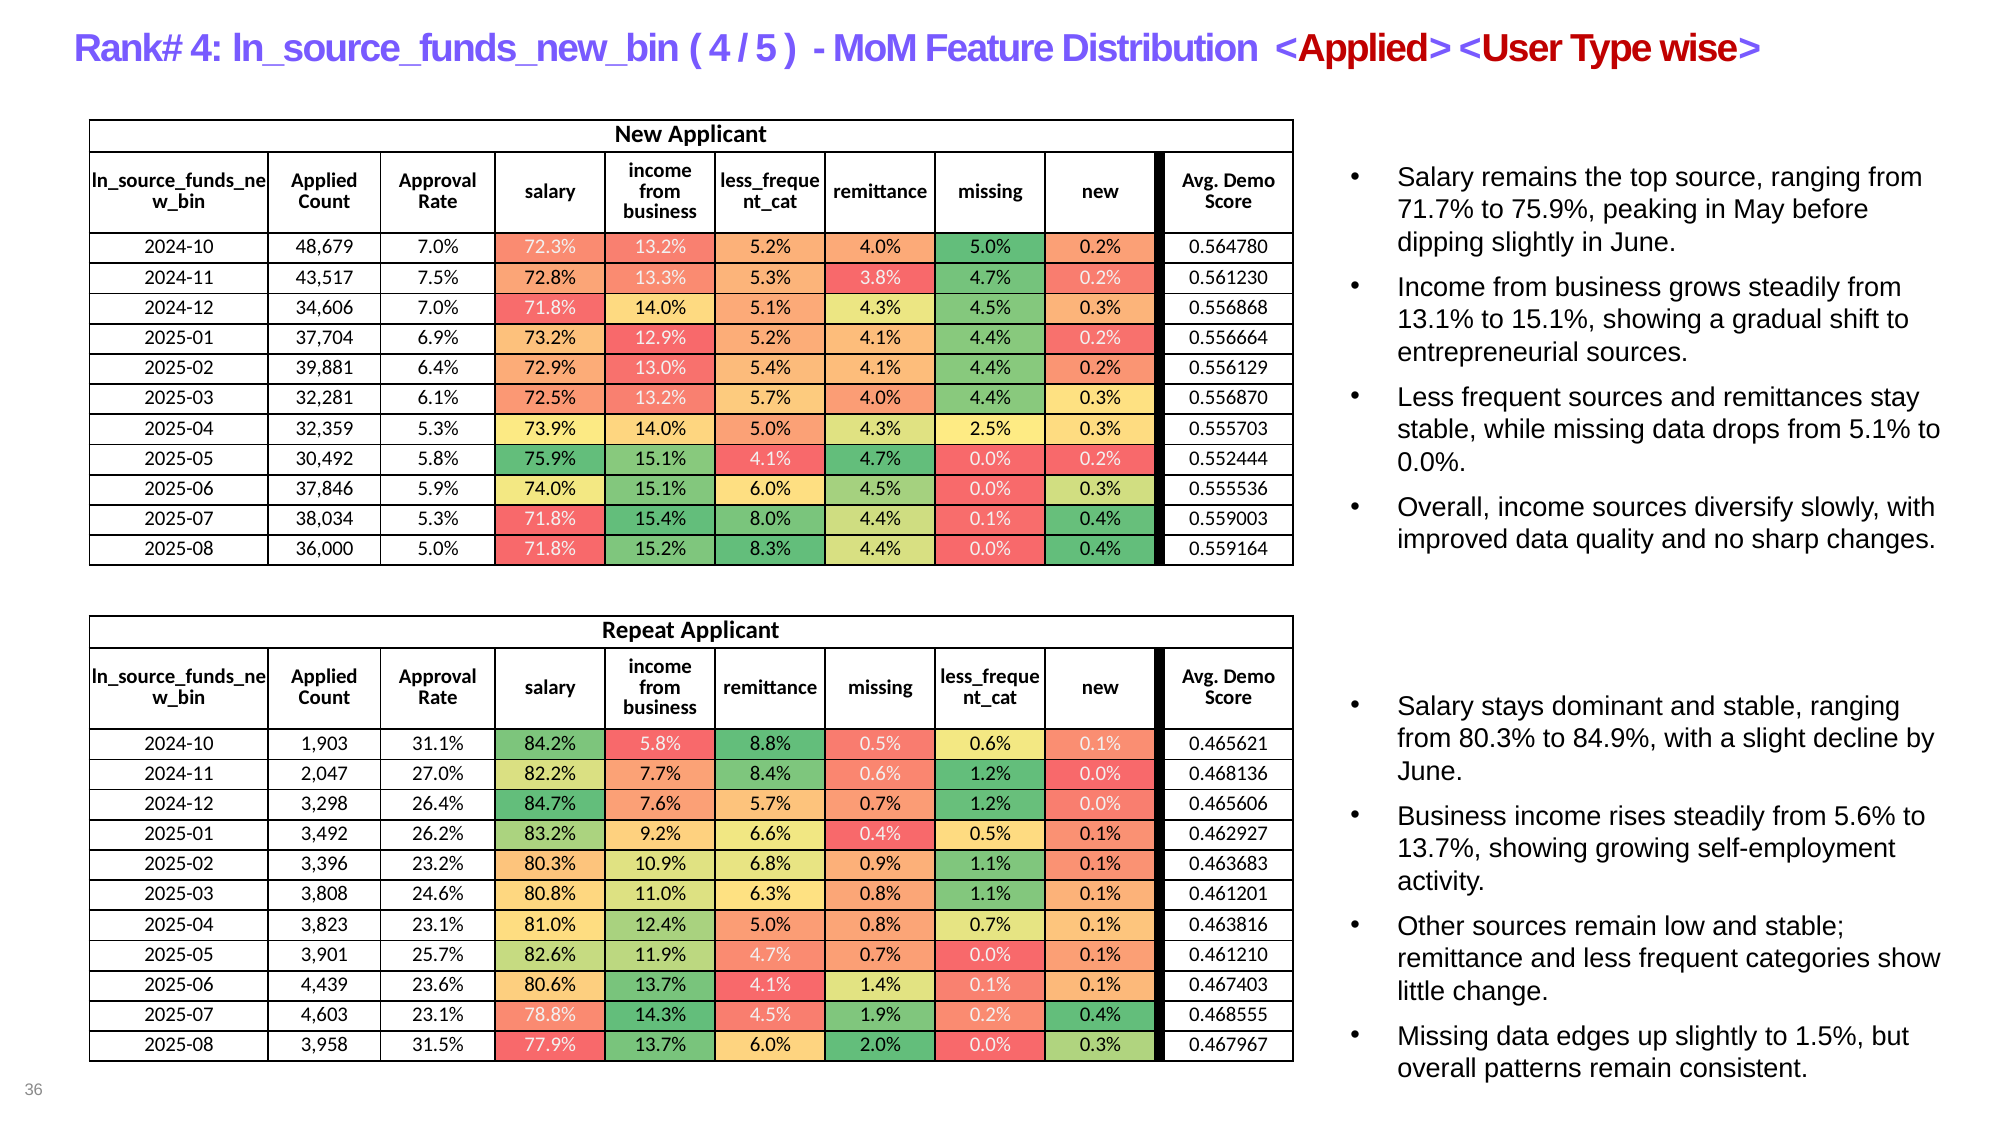

Rank# 4: ln_source_funds_new_bin ( 4 / 5 )  - MoM Feature Distribution  <Applied> <User Type wise>
| New Applicant |  |  |  |  |  |  |  |  |  |  |
| --- | --- | --- | --- | --- | --- | --- | --- | --- | --- | --- |
| ln\_source\_funds\_new\_bin | Applied Count | Approval Rate | salary | income from business | less\_frequent\_cat | remittance | missing | new |  | Avg. Demo Score |
| 2024-10 | 48,679 | 7.0% | 72.3% | 13.2% | 5.2% | 4.0% | 5.0% | 0.2% |  | 0.564780 |
| 2024-11 | 43,517 | 7.5% | 72.8% | 13.3% | 5.3% | 3.8% | 4.7% | 0.2% |  | 0.561230 |
| 2024-12 | 34,606 | 7.0% | 71.8% | 14.0% | 5.1% | 4.3% | 4.5% | 0.3% |  | 0.556868 |
| 2025-01 | 37,704 | 6.9% | 73.2% | 12.9% | 5.2% | 4.1% | 4.4% | 0.2% |  | 0.556664 |
| 2025-02 | 39,881 | 6.4% | 72.9% | 13.0% | 5.4% | 4.1% | 4.4% | 0.2% |  | 0.556129 |
| 2025-03 | 32,281 | 6.1% | 72.5% | 13.2% | 5.7% | 4.0% | 4.4% | 0.3% |  | 0.556870 |
| 2025-04 | 32,359 | 5.3% | 73.9% | 14.0% | 5.0% | 4.3% | 2.5% | 0.3% |  | 0.555703 |
| 2025-05 | 30,492 | 5.8% | 75.9% | 15.1% | 4.1% | 4.7% | 0.0% | 0.2% |  | 0.552444 |
| 2025-06 | 37,846 | 5.9% | 74.0% | 15.1% | 6.0% | 4.5% | 0.0% | 0.3% |  | 0.555536 |
| 2025-07 | 38,034 | 5.3% | 71.8% | 15.4% | 8.0% | 4.4% | 0.1% | 0.4% |  | 0.559003 |
| 2025-08 | 36,000 | 5.0% | 71.8% | 15.2% | 8.3% | 4.4% | 0.0% | 0.4% |  | 0.559164 |
Salary remains the top source, ranging from 71.7% to 75.9%, peaking in May before dipping slightly in June.
Income from business grows steadily from 13.1% to 15.1%, showing a gradual shift to entrepreneurial sources.
Less frequent sources and remittances stay stable, while missing data drops from 5.1% to 0.0%.
Overall, income sources diversify slowly, with improved data quality and no sharp changes.
| Repeat Applicant |  |  |  |  |  |  |  |  |  |  |
| --- | --- | --- | --- | --- | --- | --- | --- | --- | --- | --- |
| ln\_source\_funds\_new\_bin | Applied Count | Approval Rate | salary | income from business | remittance | missing | less\_frequent\_cat | new |  | Avg. Demo Score |
| 2024-10 | 1,903 | 31.1% | 84.2% | 5.8% | 8.8% | 0.5% | 0.6% | 0.1% |  | 0.465621 |
| 2024-11 | 2,047 | 27.0% | 82.2% | 7.7% | 8.4% | 0.6% | 1.2% | 0.0% |  | 0.468136 |
| 2024-12 | 3,298 | 26.4% | 84.7% | 7.6% | 5.7% | 0.7% | 1.2% | 0.0% |  | 0.465606 |
| 2025-01 | 3,492 | 26.2% | 83.2% | 9.2% | 6.6% | 0.4% | 0.5% | 0.1% |  | 0.462927 |
| 2025-02 | 3,396 | 23.2% | 80.3% | 10.9% | 6.8% | 0.9% | 1.1% | 0.1% |  | 0.463683 |
| 2025-03 | 3,808 | 24.6% | 80.8% | 11.0% | 6.3% | 0.8% | 1.1% | 0.1% |  | 0.461201 |
| 2025-04 | 3,823 | 23.1% | 81.0% | 12.4% | 5.0% | 0.8% | 0.7% | 0.1% |  | 0.463816 |
| 2025-05 | 3,901 | 25.7% | 82.6% | 11.9% | 4.7% | 0.7% | 0.0% | 0.1% |  | 0.461210 |
| 2025-06 | 4,439 | 23.6% | 80.6% | 13.7% | 4.1% | 1.4% | 0.1% | 0.1% |  | 0.467403 |
| 2025-07 | 4,603 | 23.1% | 78.8% | 14.3% | 4.5% | 1.9% | 0.2% | 0.4% |  | 0.468555 |
| 2025-08 | 3,958 | 31.5% | 77.9% | 13.7% | 6.0% | 2.0% | 0.0% | 0.3% |  | 0.467967 |
Salary stays dominant and stable, ranging from 80.3% to 84.9%, with a slight decline by June.
Business income rises steadily from 5.6% to 13.7%, showing growing self-employment activity.
Other sources remain low and stable; remittance and less frequent categories show little change.
Missing data edges up slightly to 1.5%, but overall patterns remain consistent.
36